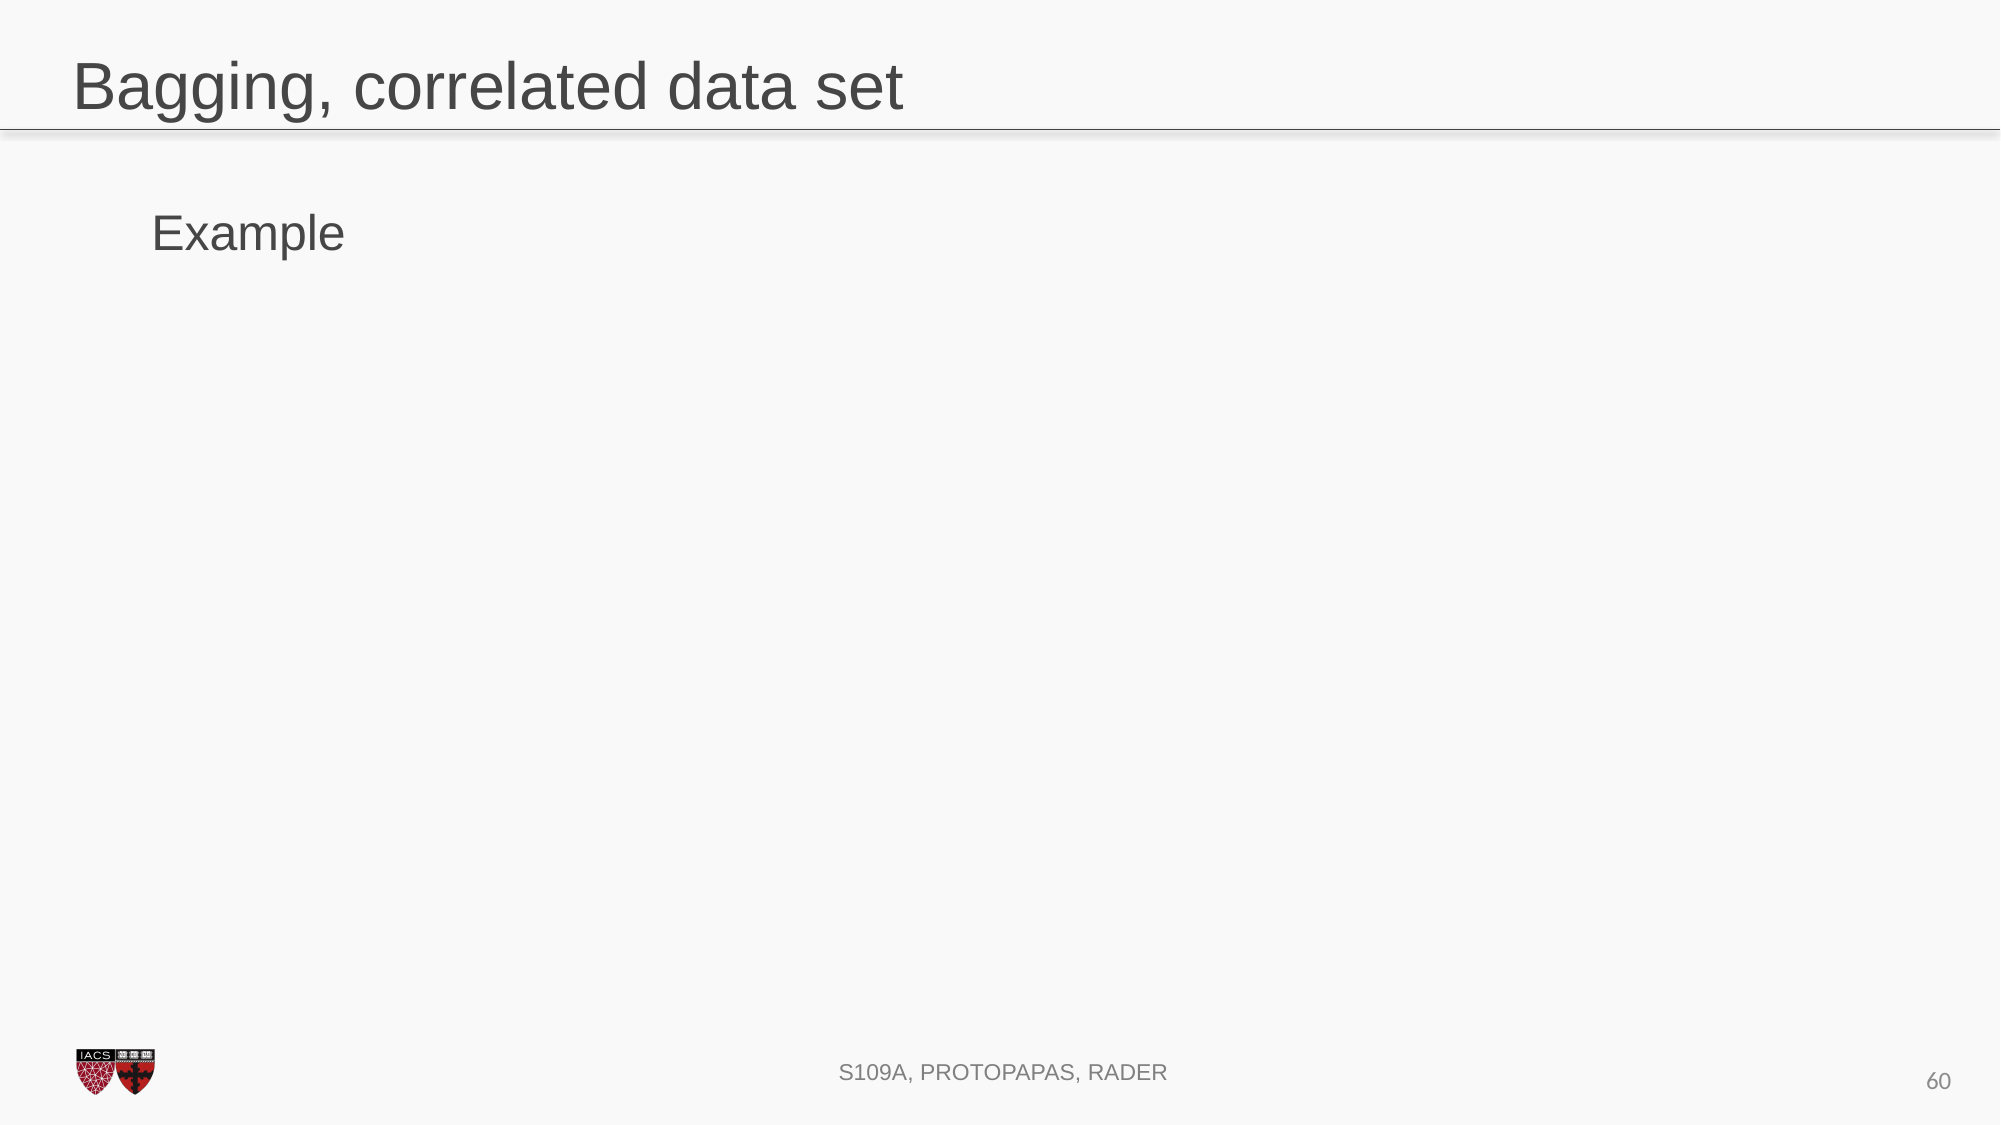

# Bagging, correlated data set
Example

60